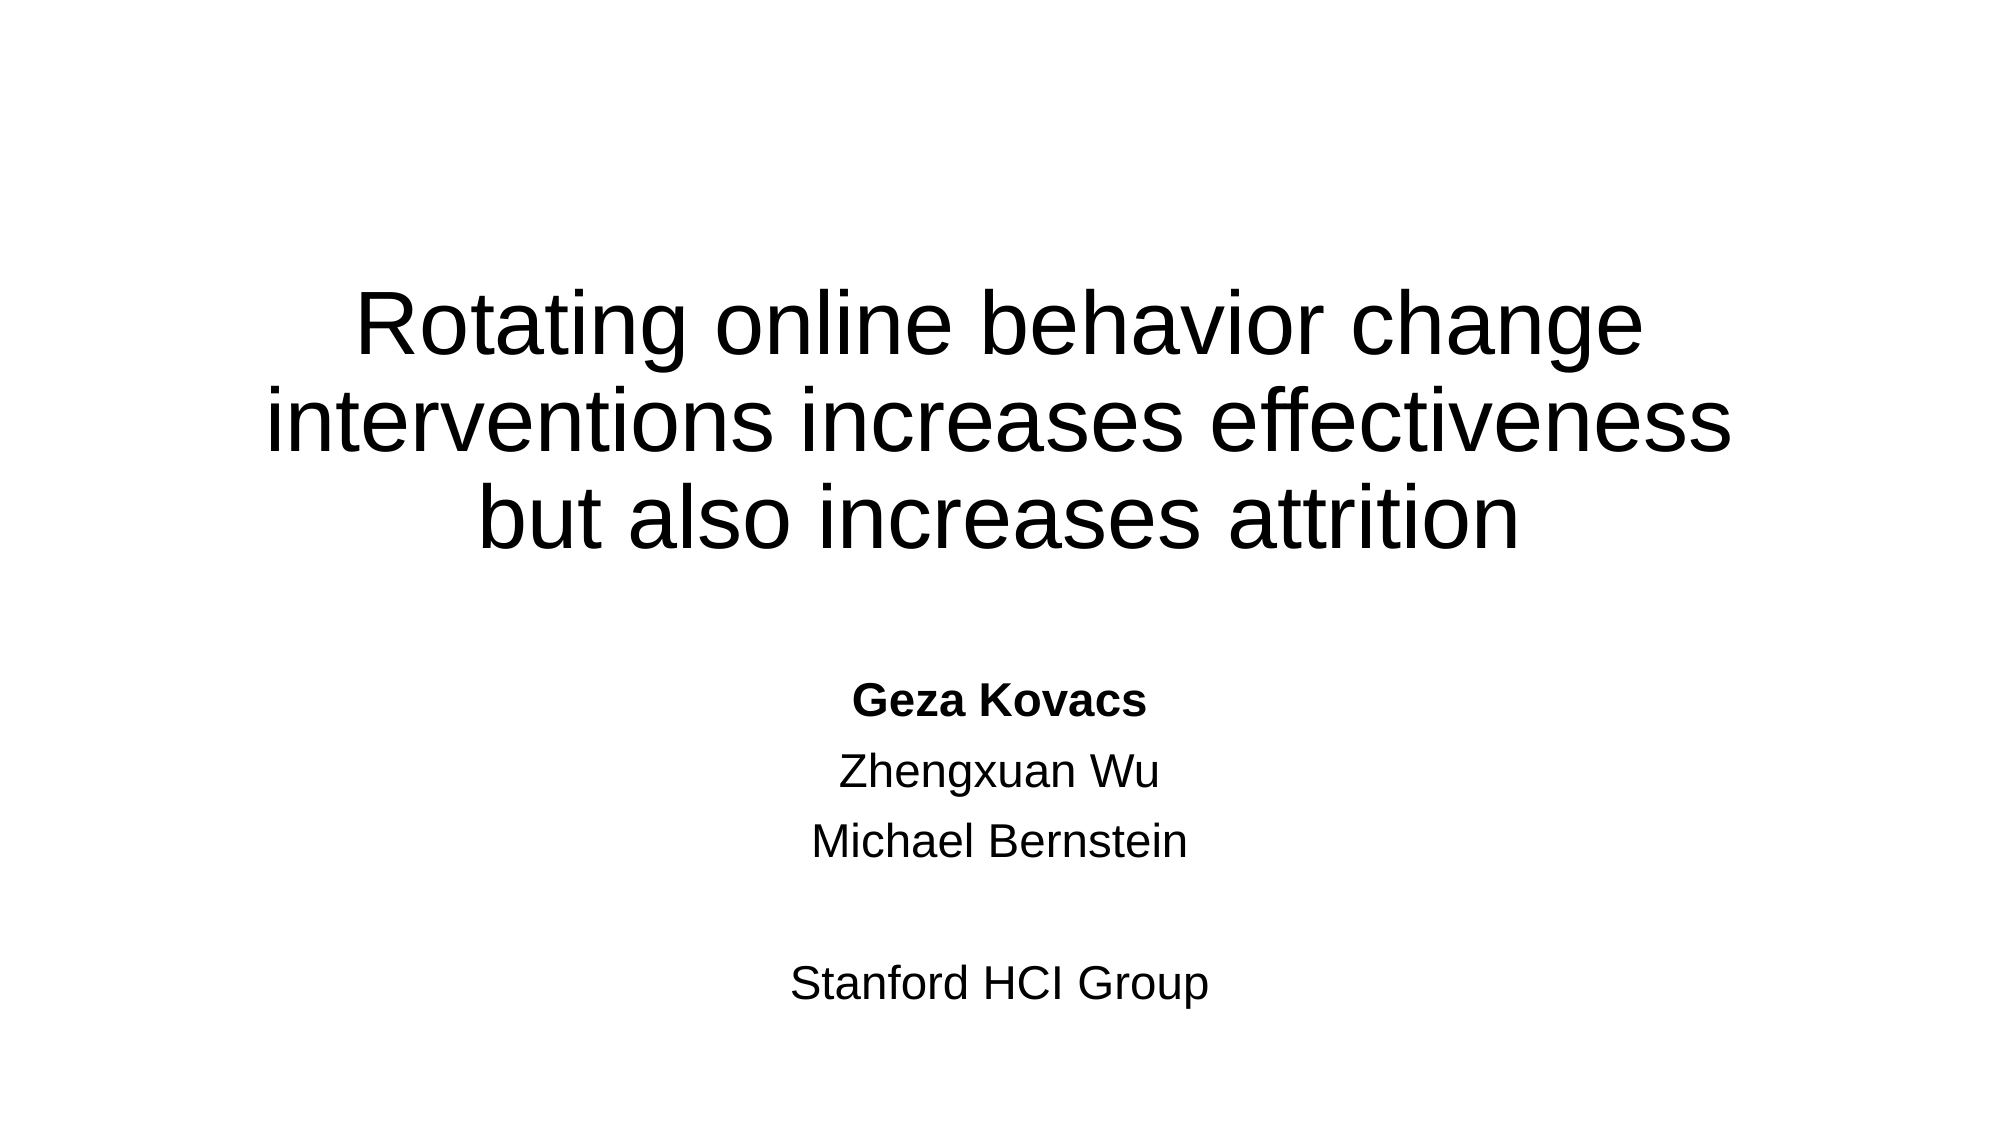

# Rotating online behavior change interventions increases effectiveness but also increases attrition

Geza Kovacs
Zhengxuan Wu
Michael Bernstein

Stanford HCI Group